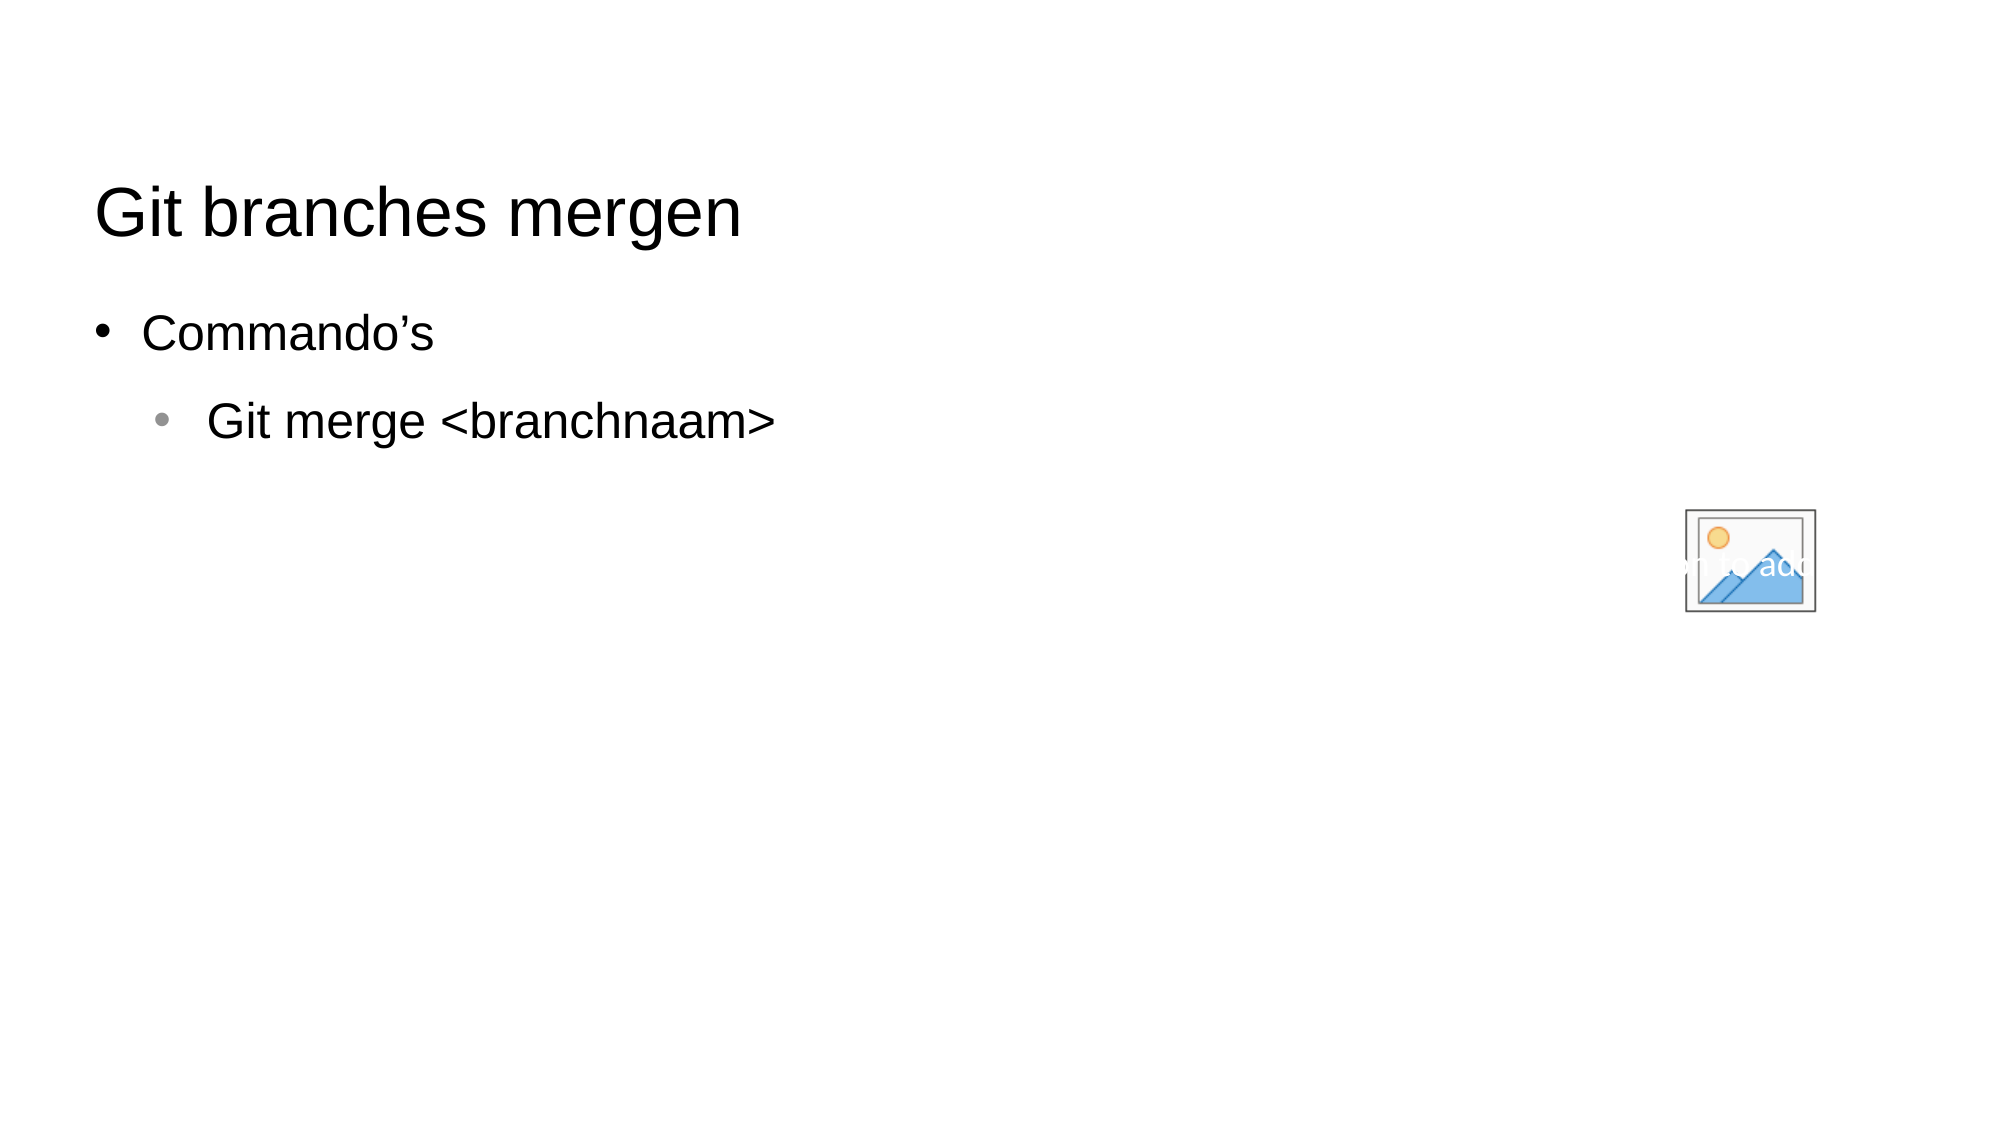

# Git branches mergen
Commando’s
Git merge <branchnaam>